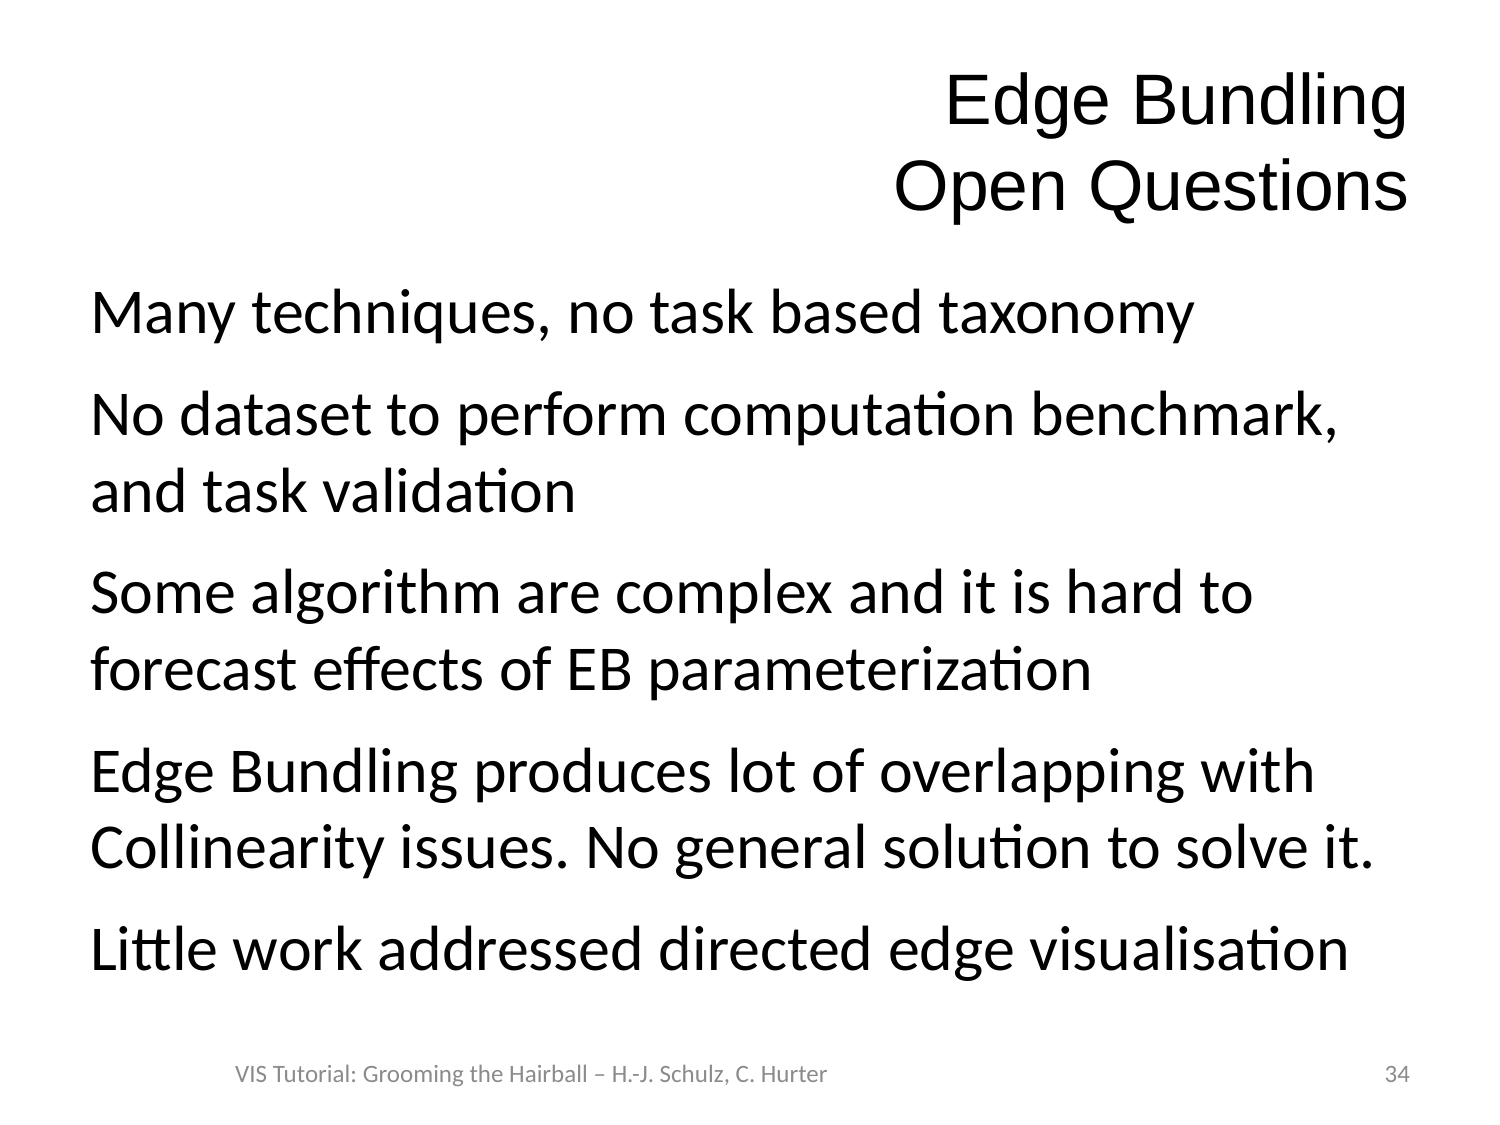

# Edge Bundling Open Questions
Many techniques, no task based taxonomy
No dataset to perform computation benchmark, and task validation
Some algorithm are complex and it is hard to forecast effects of EB parameterization
Edge Bundling produces lot of overlapping with Collinearity issues. No general solution to solve it.
Little work addressed directed edge visualisation
VIS Tutorial: Grooming the Hairball – H.-J. Schulz, C. Hurter
34